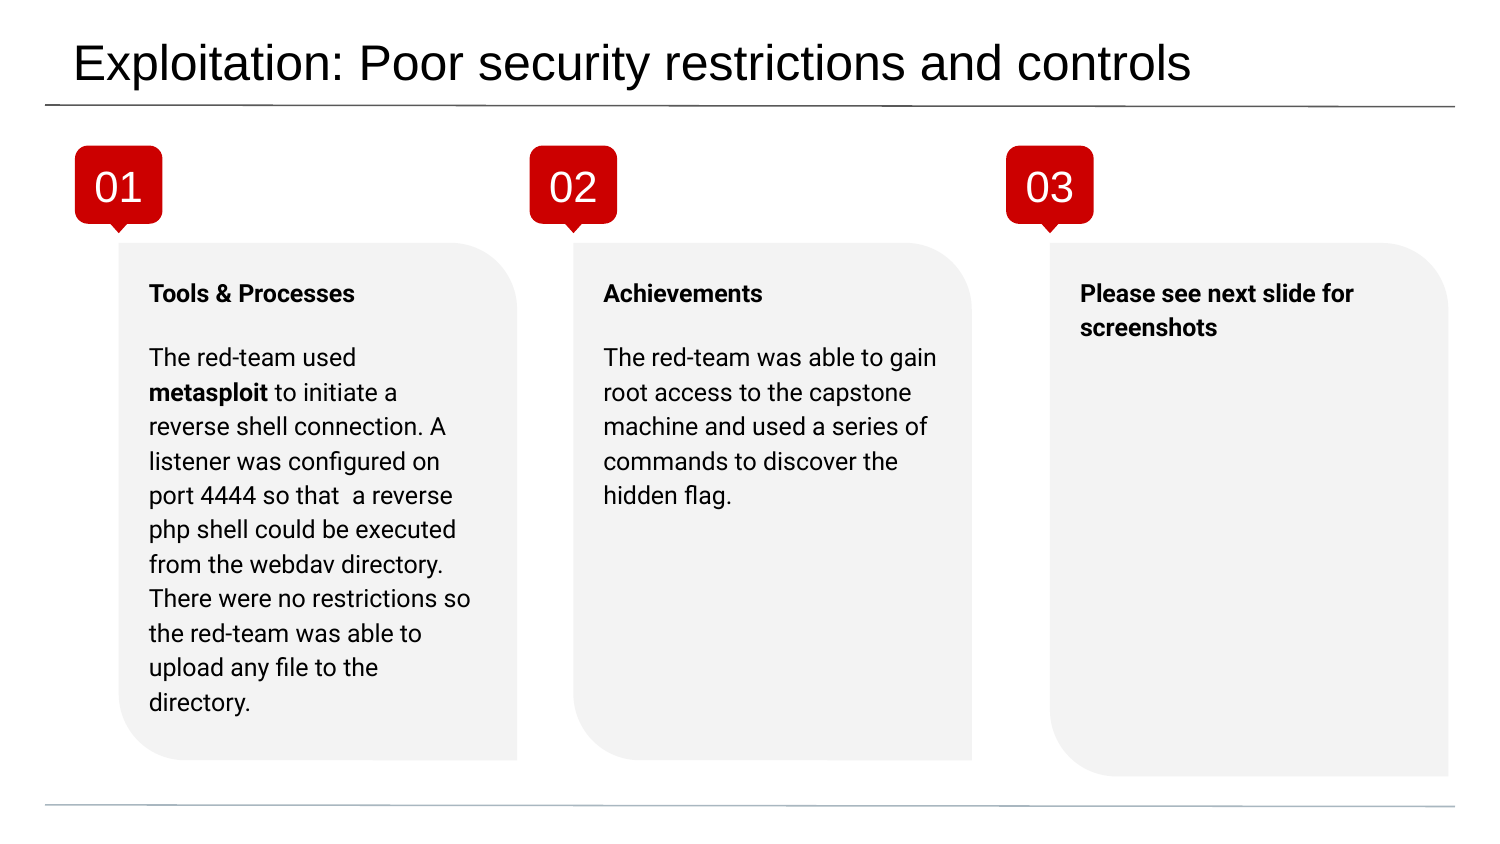

# Exploitation: Poor security restrictions and controls
01

02

03

Tools & Processes
The red-team used metasploit to initiate a reverse shell connection. A listener was configured on port 4444 so that  a reverse php shell could be executed from the webdav directory. There were no restrictions so the red-team was able to upload any file to the directory.

Achievements
The red-team was able to gain root access to the capstone machine and used a series of commands to discover the hidden flag.

Please see next slide for screenshots